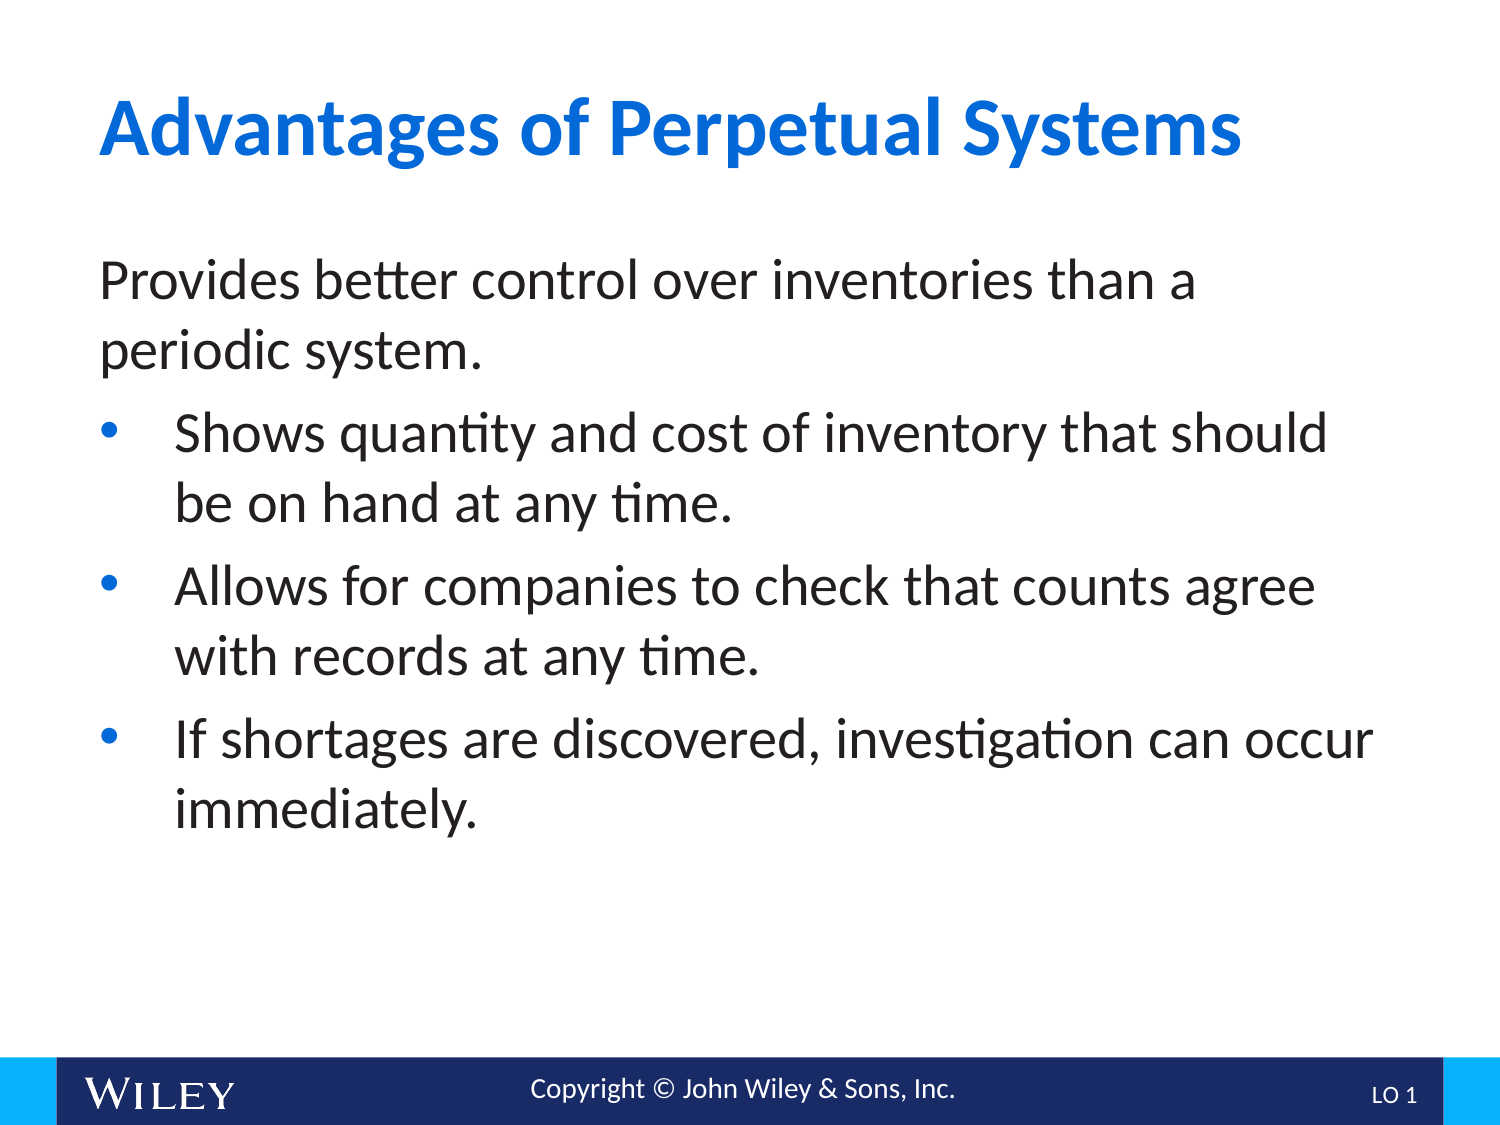

# Advantages of Perpetual Systems
Provides better control over inventories than a periodic system.
Shows quantity and cost of inventory that should be on hand at any time.
Allows for companies to check that counts agree with records at any time.
If shortages are discovered, investigation can occur immediately.
L O 1